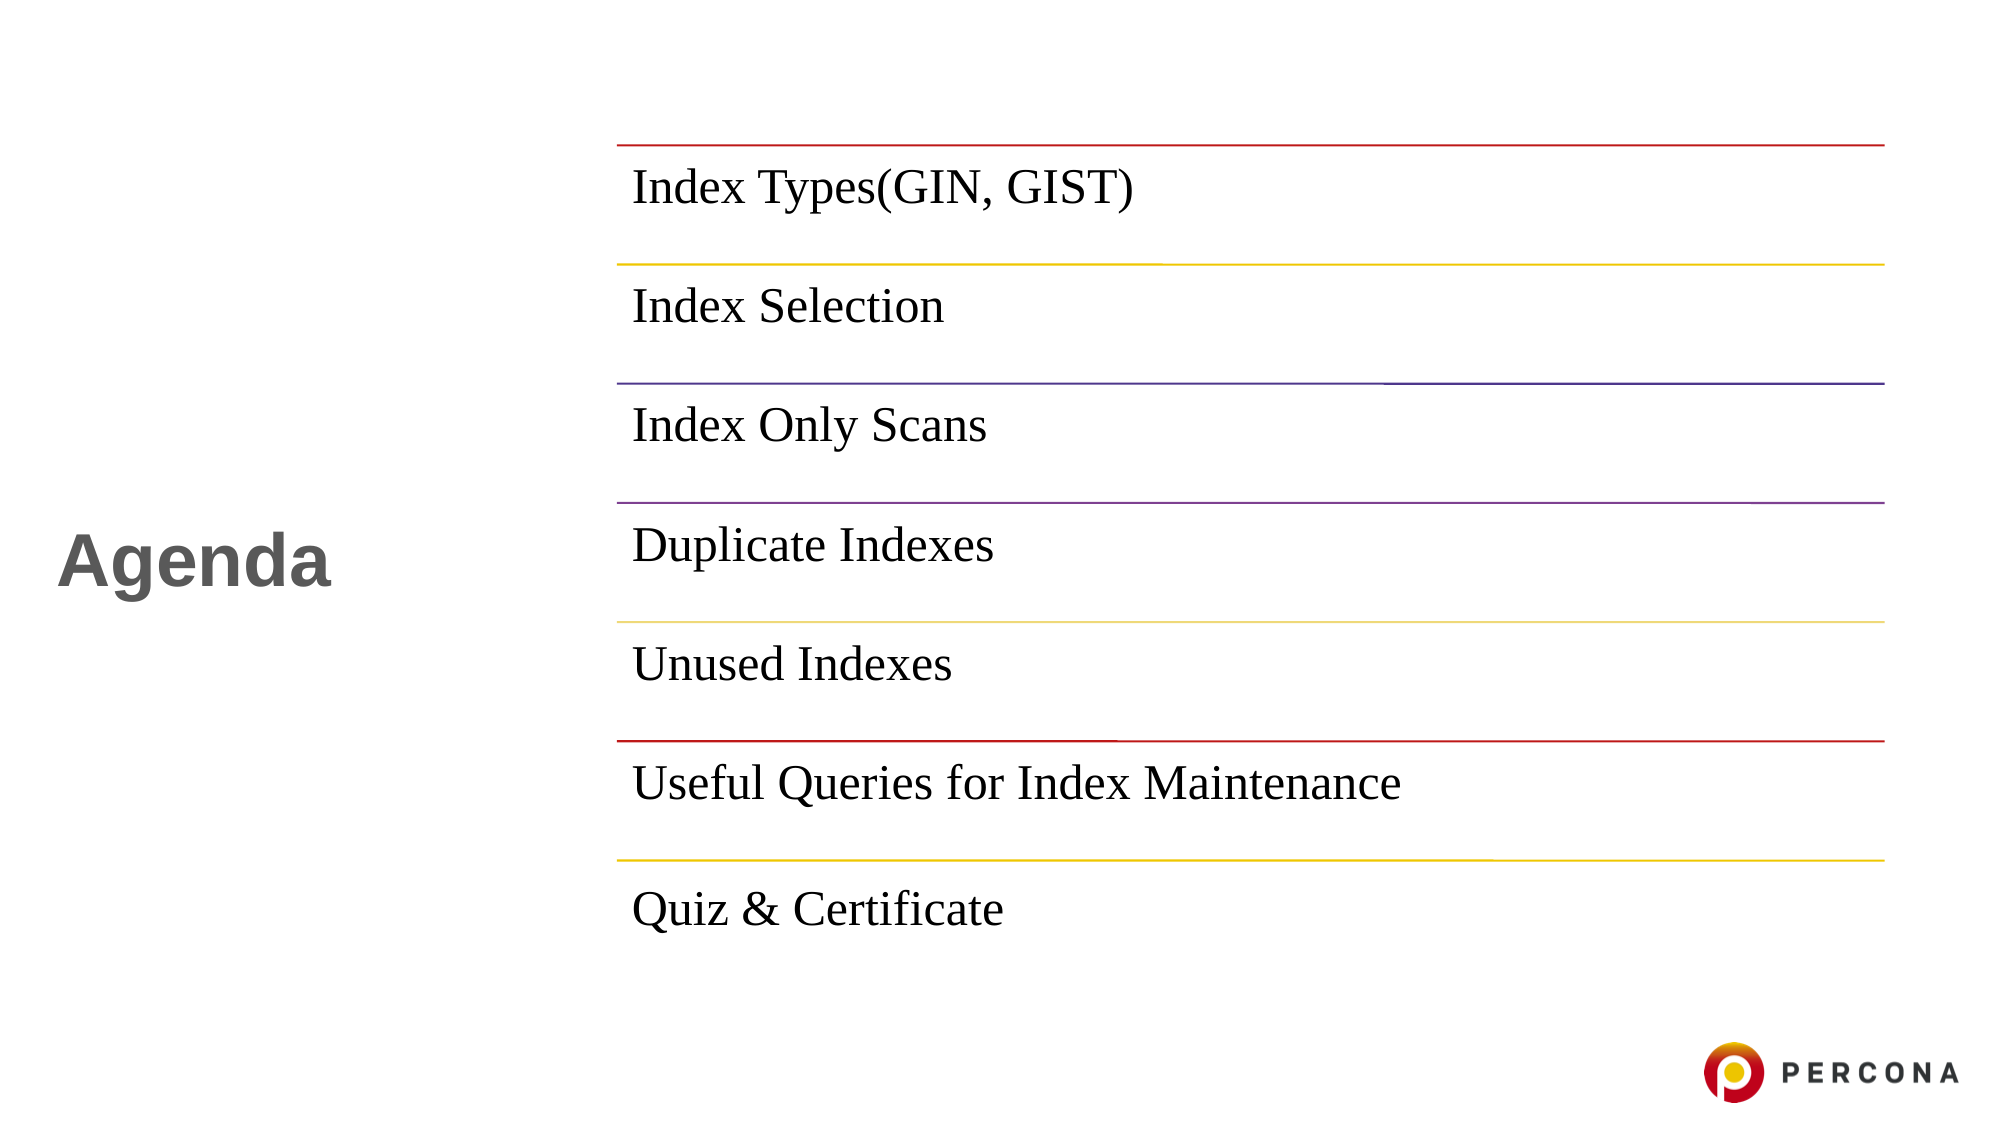

Index Types(GIN, GIST)
Index Selection
Index Only Scans
Duplicate Indexes
Unused Indexes
Useful Queries for Index Maintenance
Quiz & Certificate
# Agenda